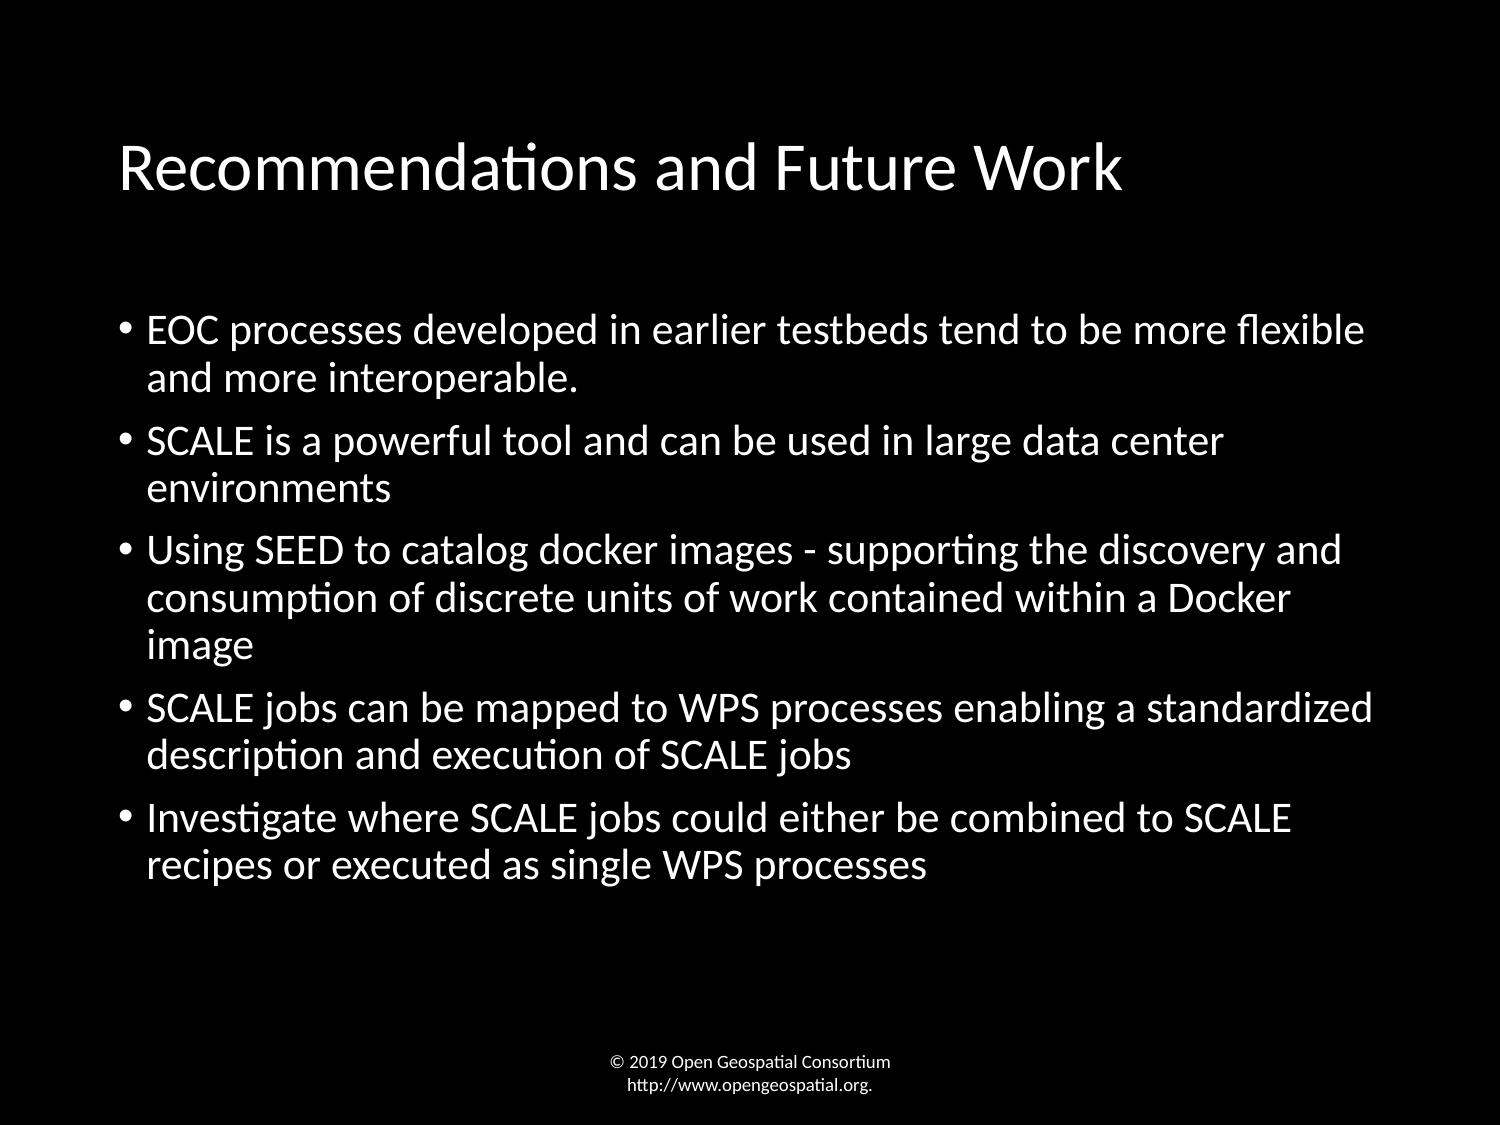

# Recommendations and Future Work
EOC processes developed in earlier testbeds tend to be more flexible and more interoperable.
SCALE is a powerful tool and can be used in large data center environments
Using SEED to catalog docker images - supporting the discovery and consumption of discrete units of work contained within a Docker image
SCALE jobs can be mapped to WPS processes enabling a standardized description and execution of SCALE jobs
Investigate where SCALE jobs could either be combined to SCALE recipes or executed as single WPS processes

© 2019 Open Geospatial Consortium http://www.opengeospatial.org.